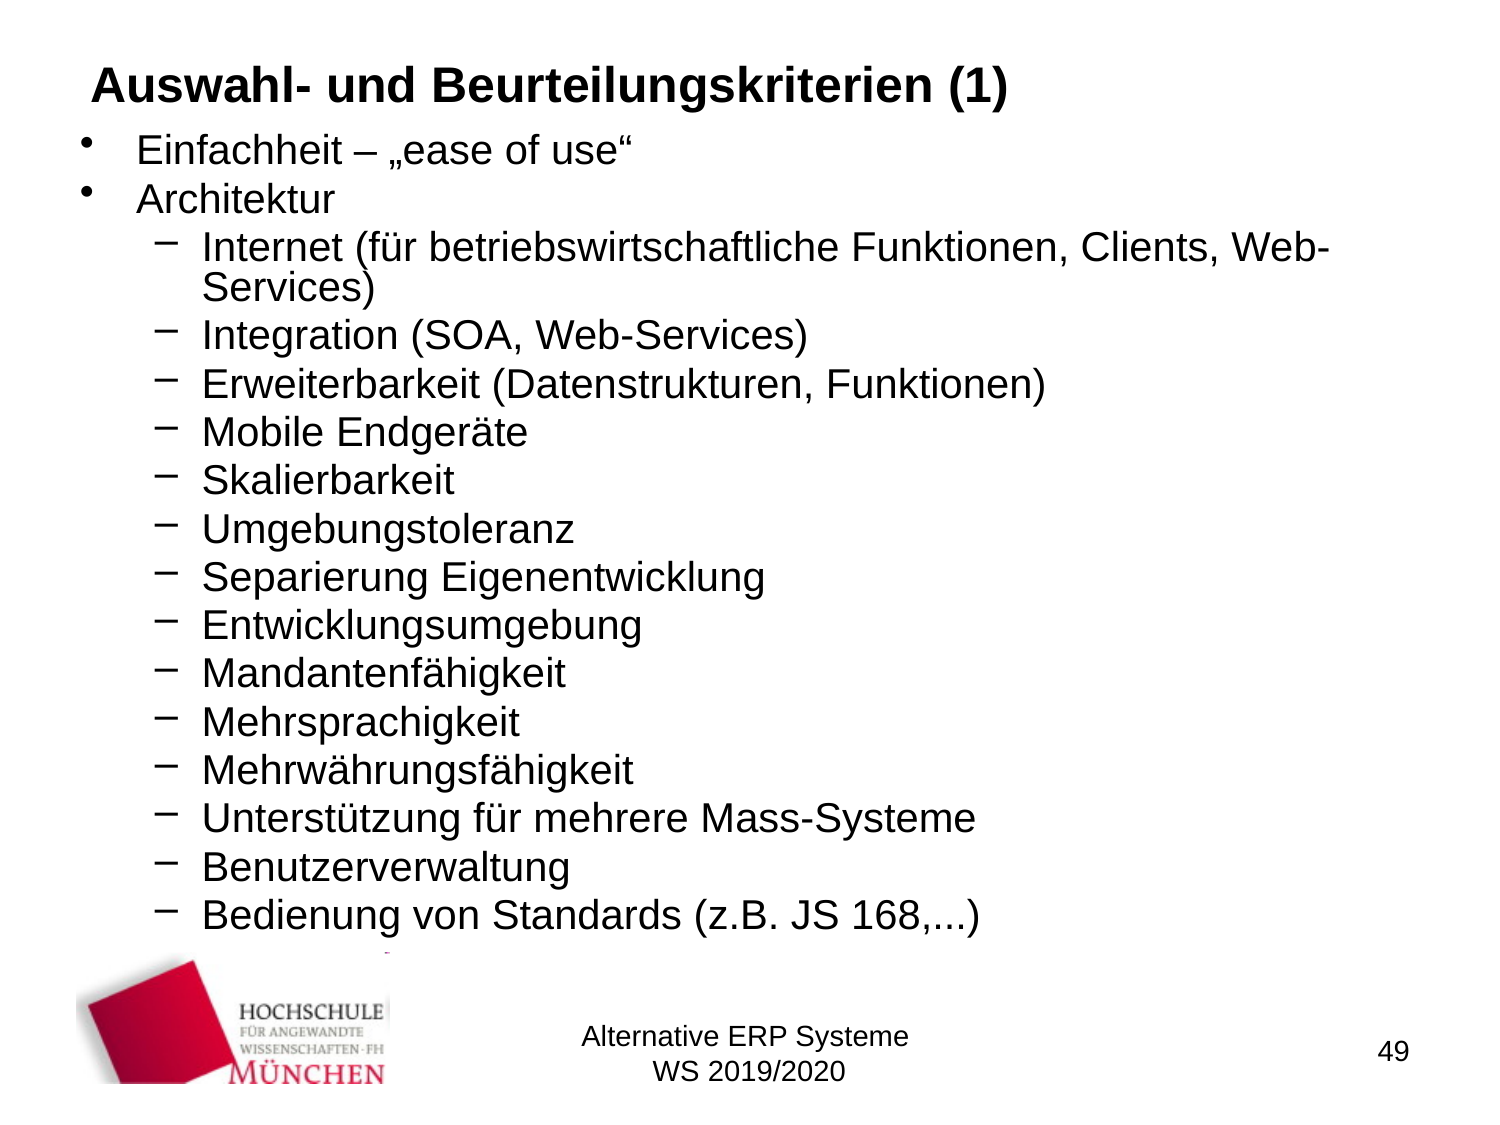

# Auswahl- und Beurteilungskriterien (1)
Einfachheit – „ease of use“
Architektur
Internet (für betriebswirtschaftliche Funktionen, Clients, Web-Services)
Integration (SOA, Web-Services)
Erweiterbarkeit (Datenstrukturen, Funktionen)
Mobile Endgeräte
Skalierbarkeit
Umgebungstoleranz
Separierung Eigenentwicklung
Entwicklungsumgebung
Mandantenfähigkeit
Mehrsprachigkeit
Mehrwährungsfähigkeit
Unterstützung für mehrere Mass-Systeme
Benutzerverwaltung
Bedienung von Standards (z.B. JS 168,...)

Alternative ERP Systeme
WS 2019/2020
49